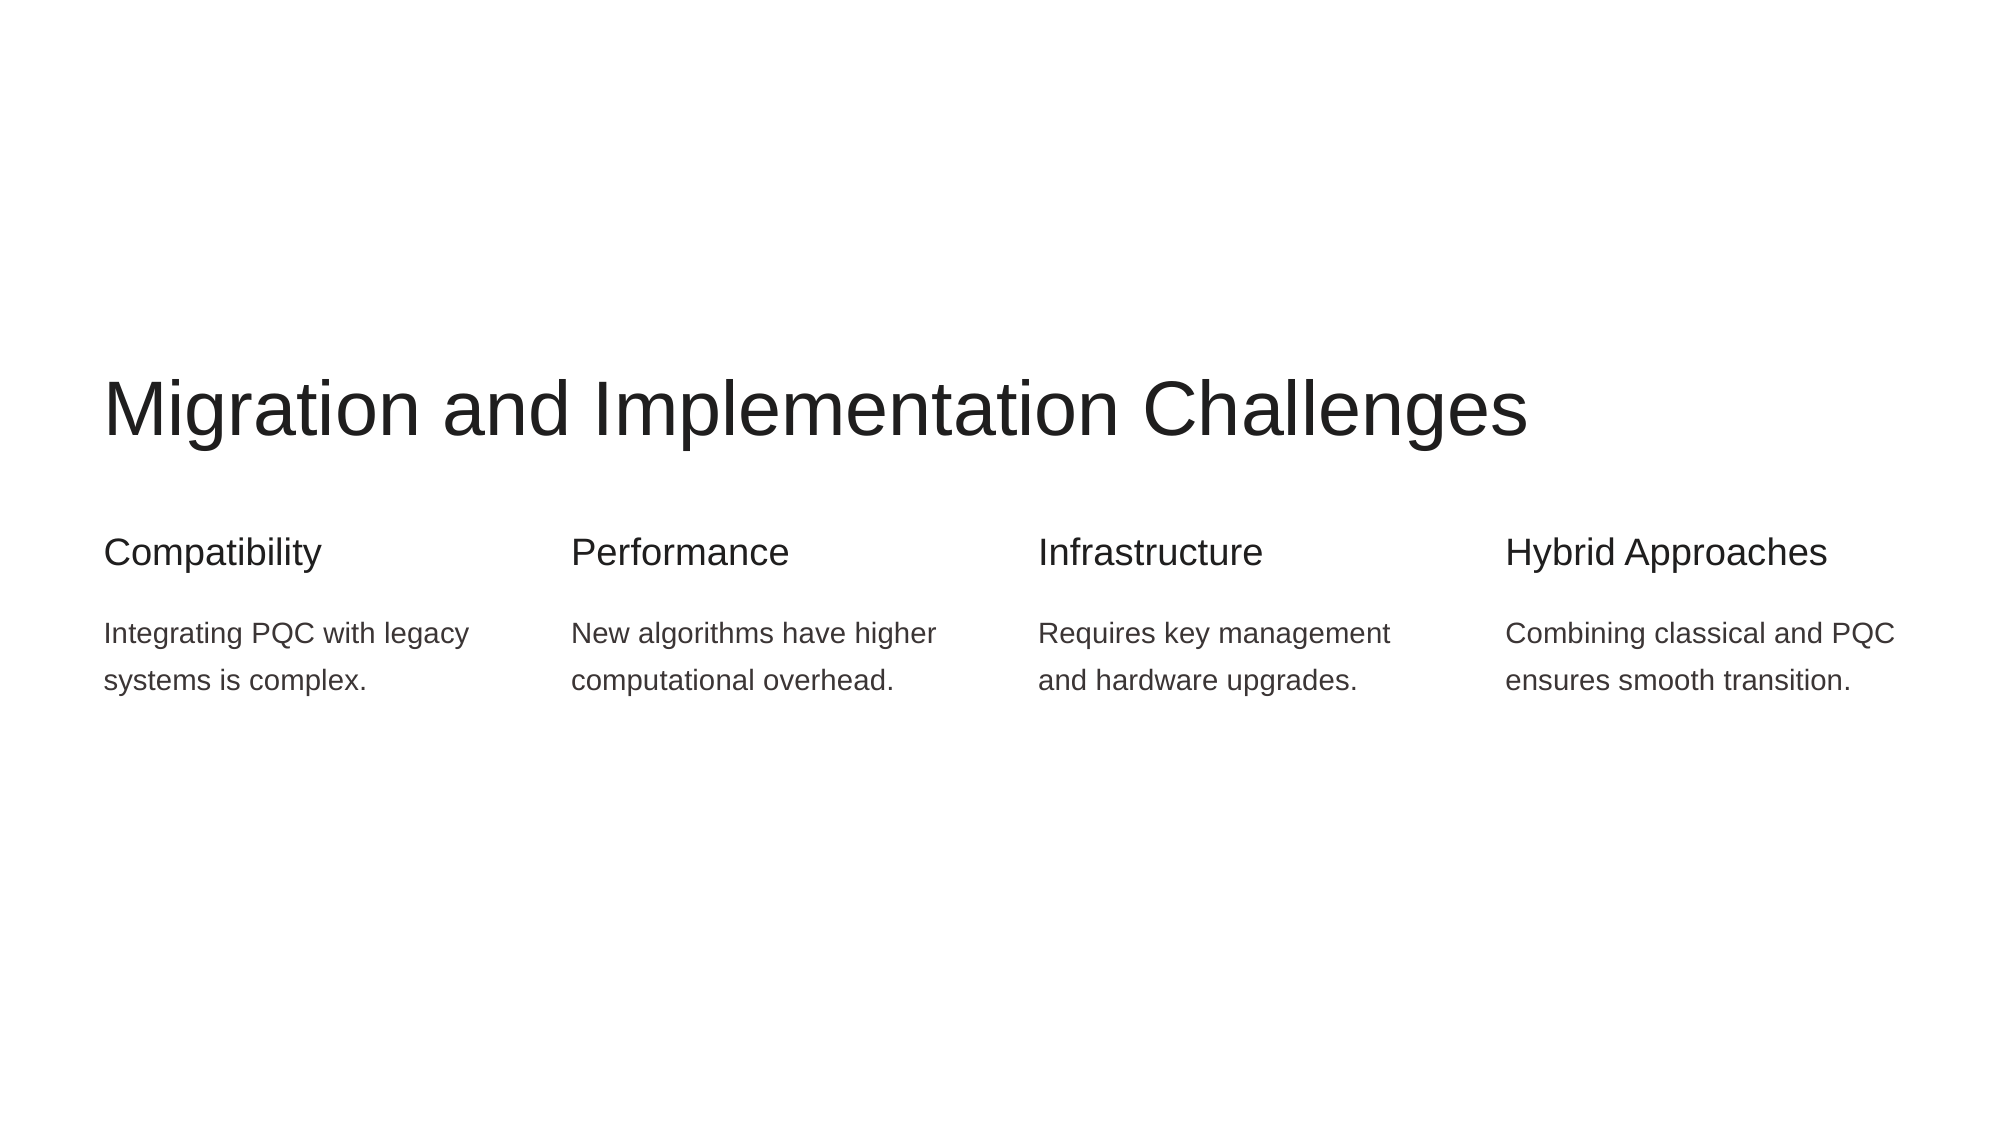

Migration and Implementation Challenges
Compatibility
Performance
Infrastructure
Hybrid Approaches
Integrating PQC with legacy systems is complex.
New algorithms have higher computational overhead.
Requires key management and hardware upgrades.
Combining classical and PQC ensures smooth transition.